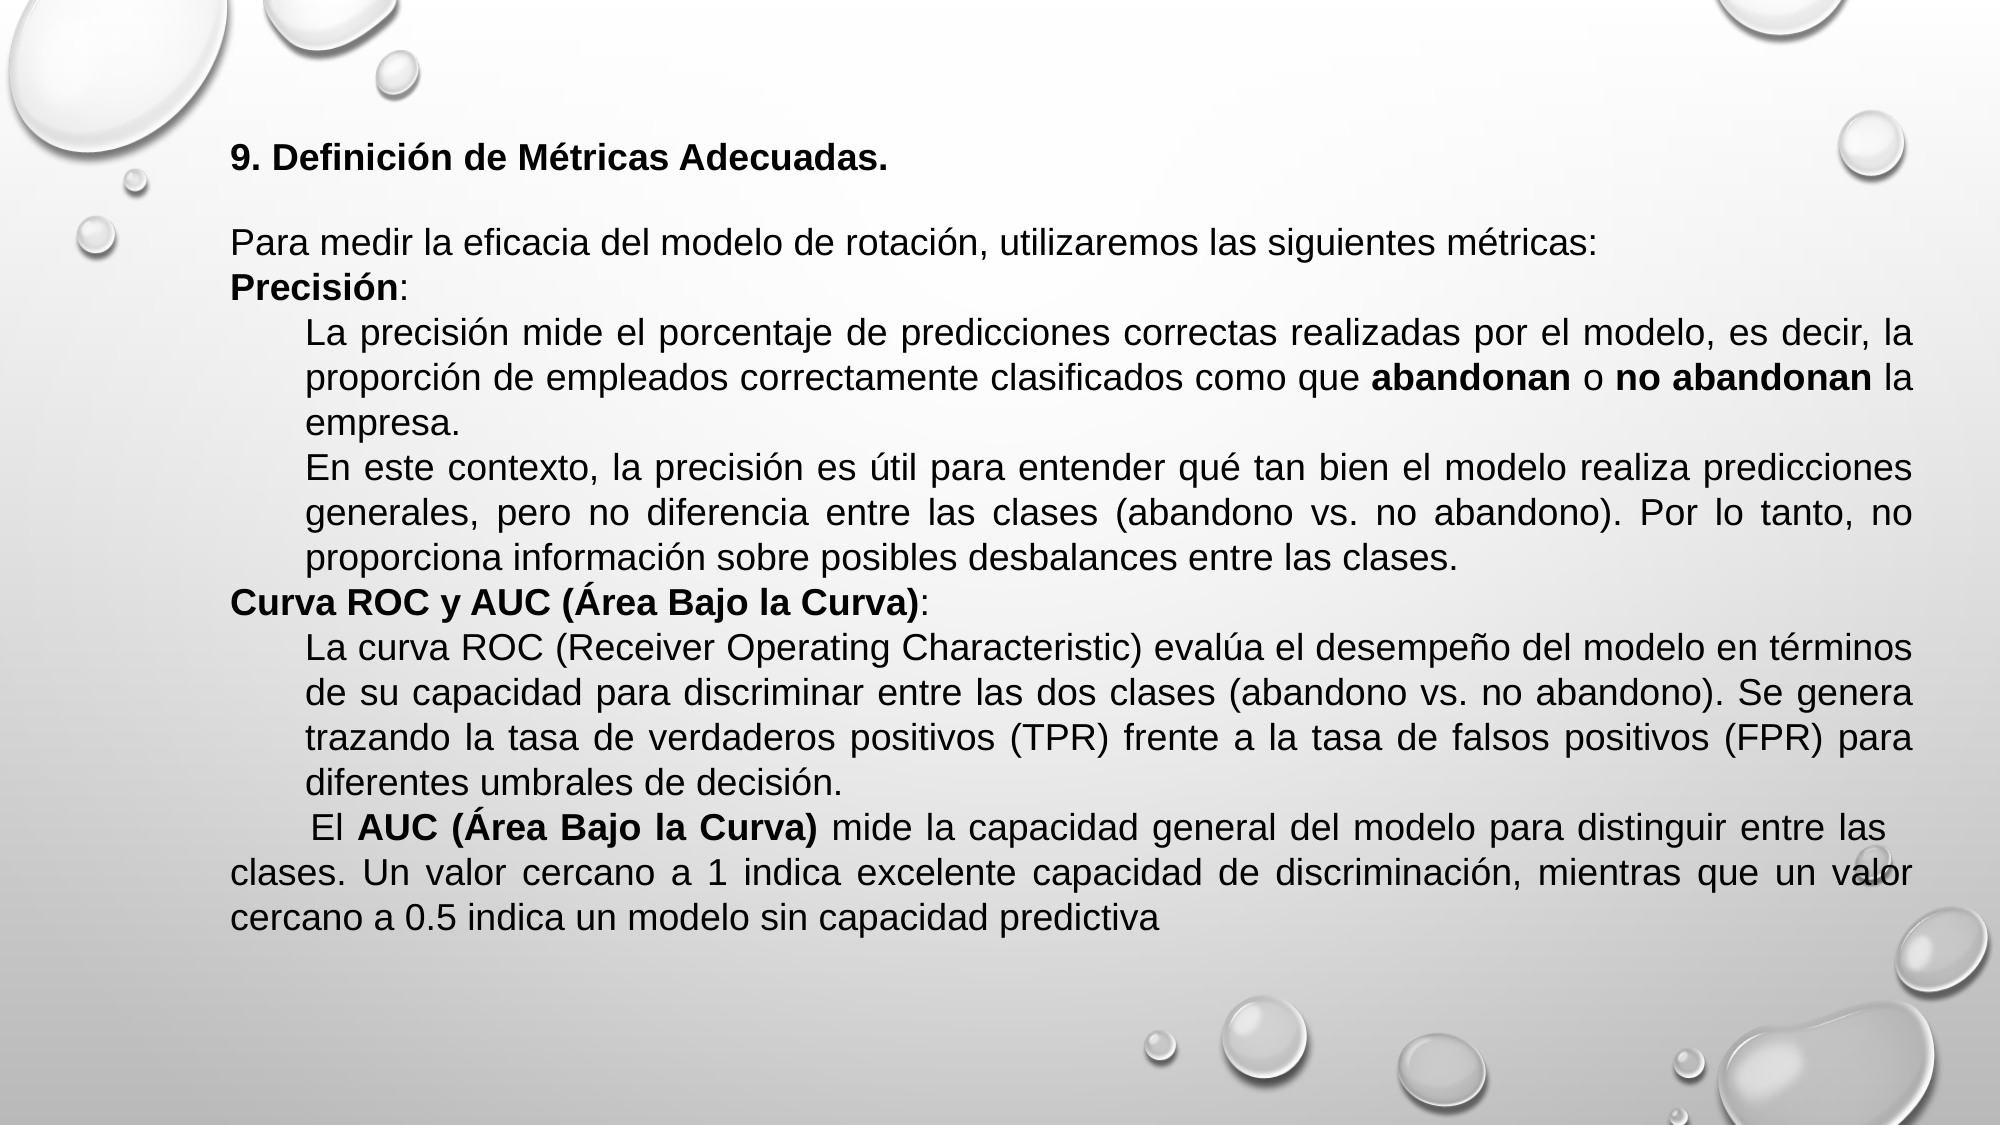

9. Definición de Métricas Adecuadas.

Para medir la eficacia del modelo de rotación, utilizaremos las siguientes métricas:
Precisión:
La precisión mide el porcentaje de predicciones correctas realizadas por el modelo, es decir, la proporción de empleados correctamente clasificados como que abandonan o no abandonan la empresa.
En este contexto, la precisión es útil para entender qué tan bien el modelo realiza predicciones generales, pero no diferencia entre las clases (abandono vs. no abandono). Por lo tanto, no proporciona información sobre posibles desbalances entre las clases.
Curva ROC y AUC (Área Bajo la Curva):
La curva ROC (Receiver Operating Characteristic) evalúa el desempeño del modelo en términos de su capacidad para discriminar entre las dos clases (abandono vs. no abandono). Se genera trazando la tasa de verdaderos positivos (TPR) frente a la tasa de falsos positivos (FPR) para diferentes umbrales de decisión.
      El AUC (Área Bajo la Curva) mide la capacidad general del modelo para distinguir entre las   clases. Un valor cercano a 1 indica excelente capacidad de discriminación, mientras que un valor cercano a 0.5 indica un modelo sin capacidad predictiva